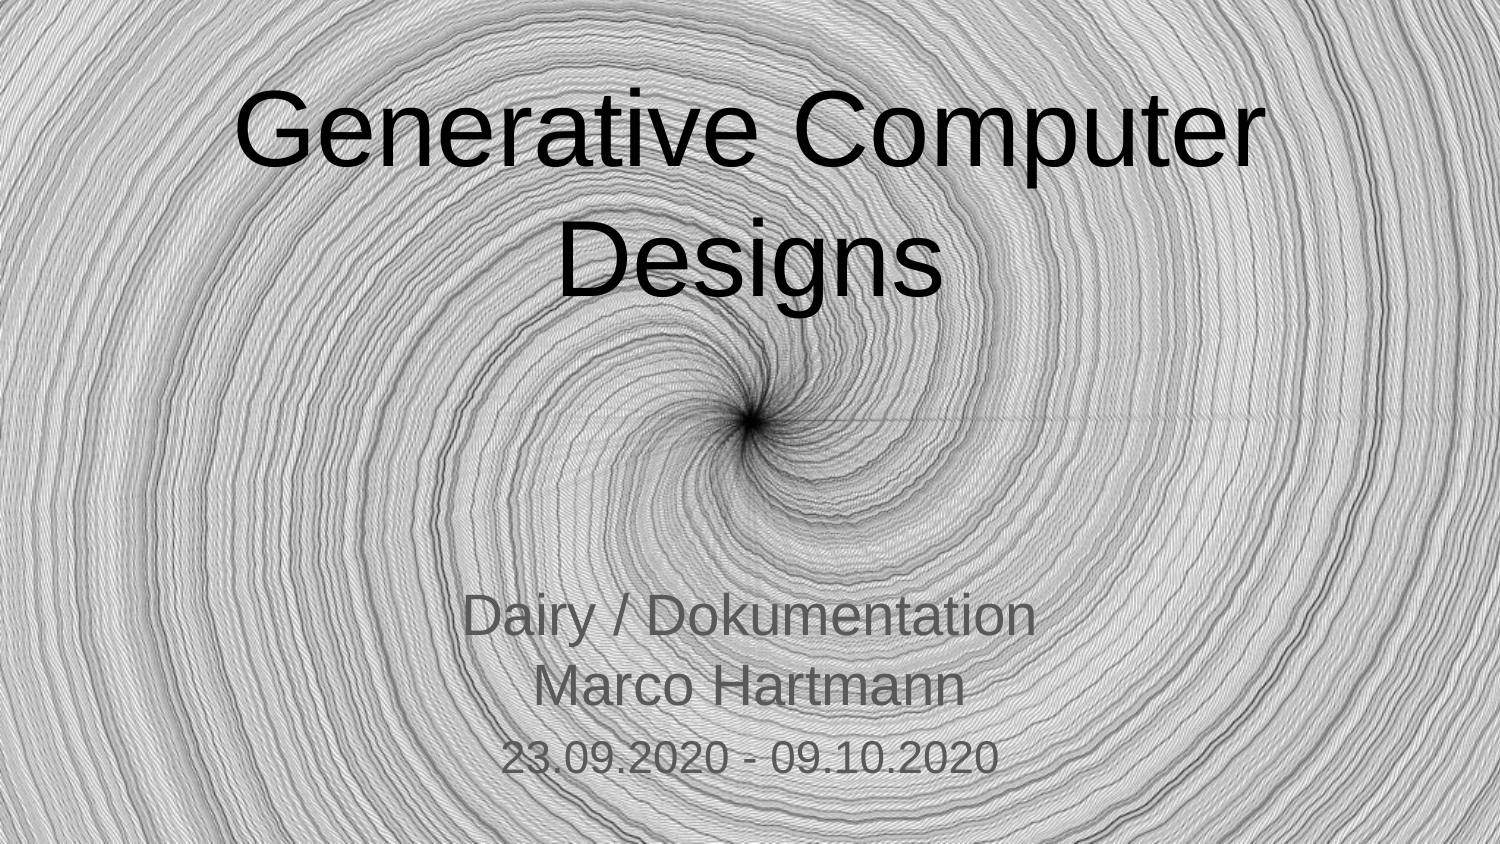

# Generative Computer Designs
Dairy / Dokumentation
Marco Hartmann
23.09.2020 - 09.10.2020